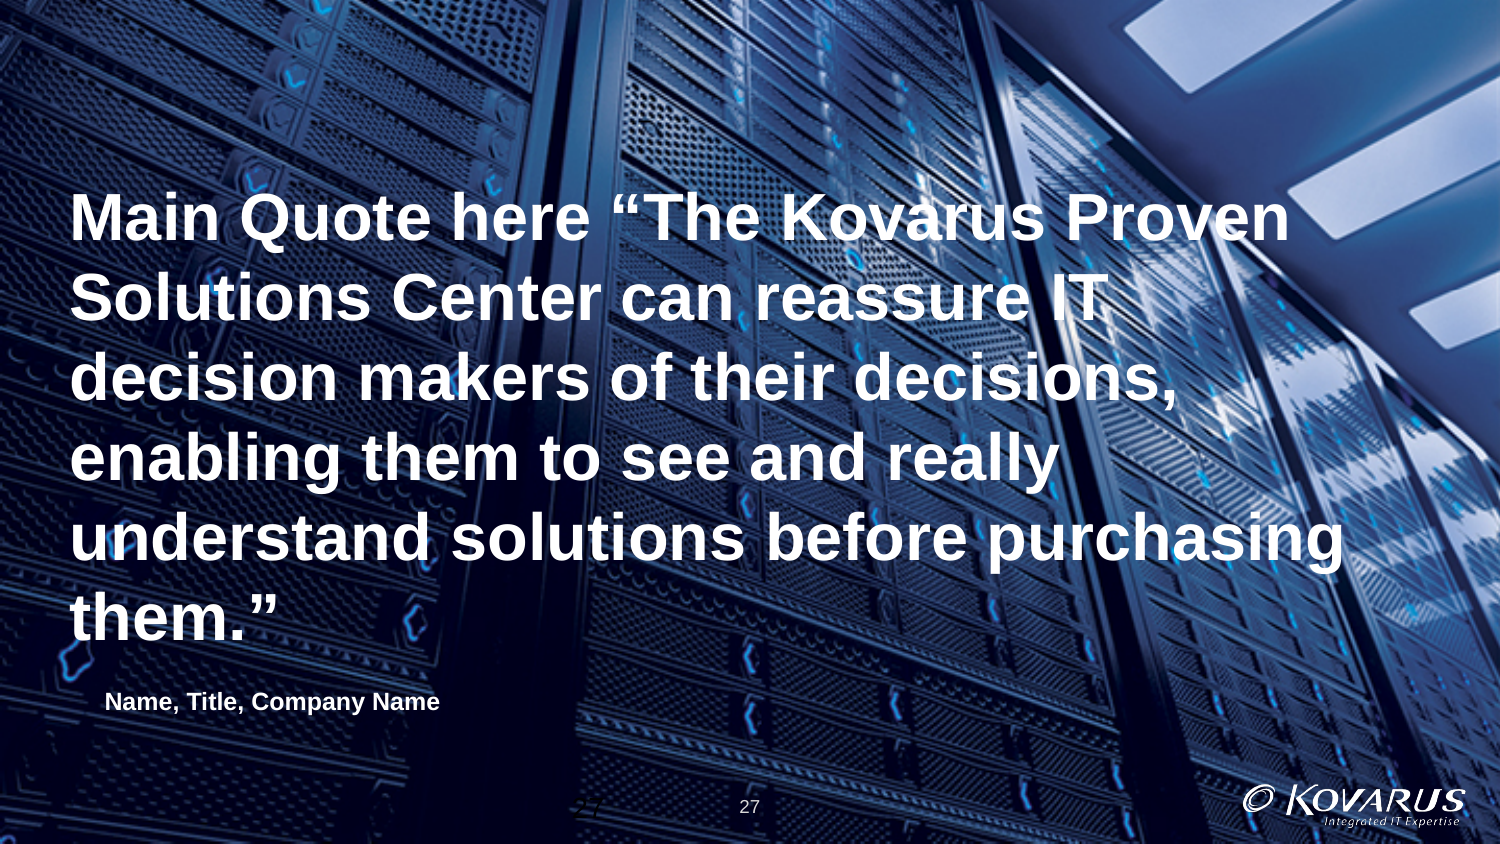

Main Quote here “The Kovarus Proven Solutions Center can reassure IT decision makers of their decisions, enabling them to see and really understand solutions before purchasing them.”

     Name, Title, Company Name
27